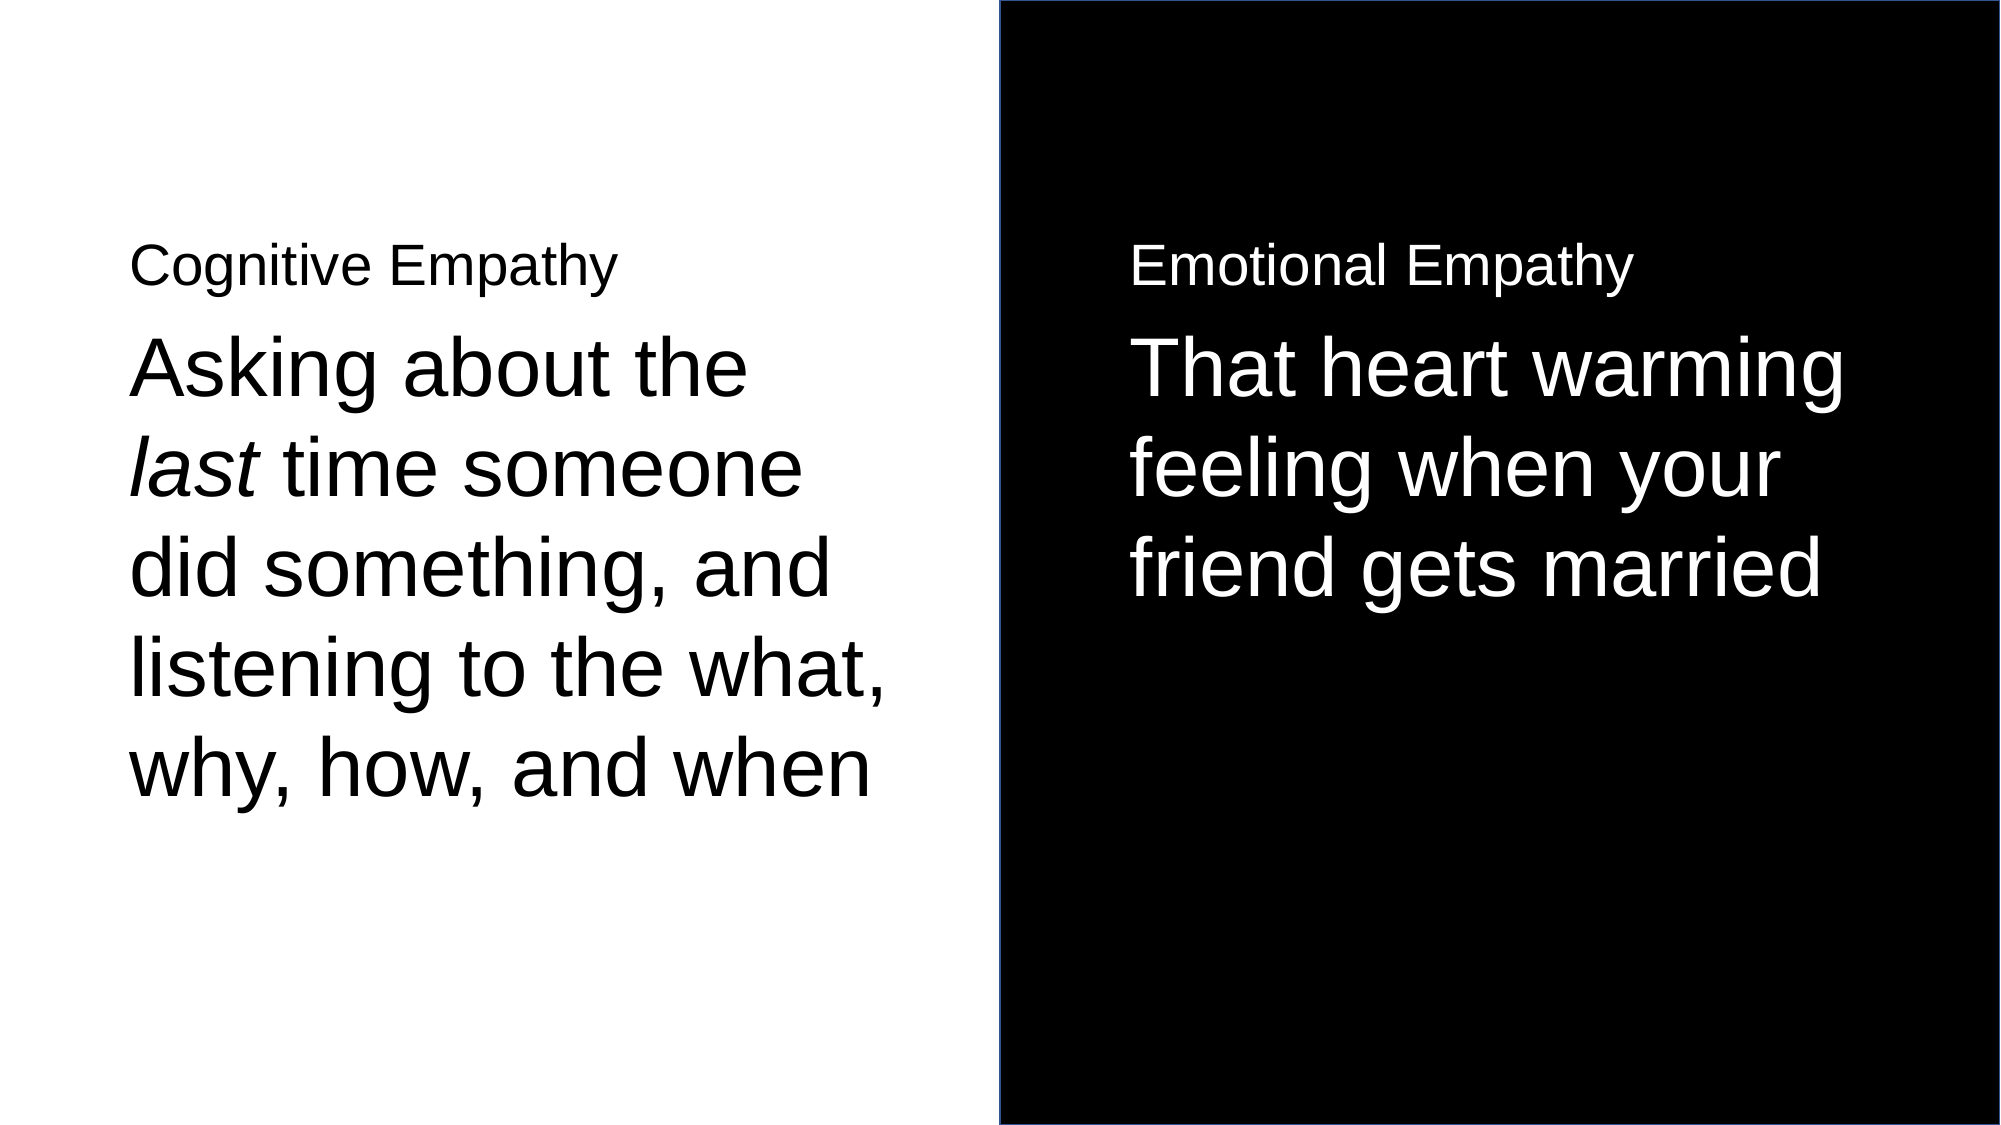

Cognitive Empathy
Emotional Empathy
Asking about the last time someone did something, and listening to the what, why, how, and when
That heart warming feeling when your friend gets married